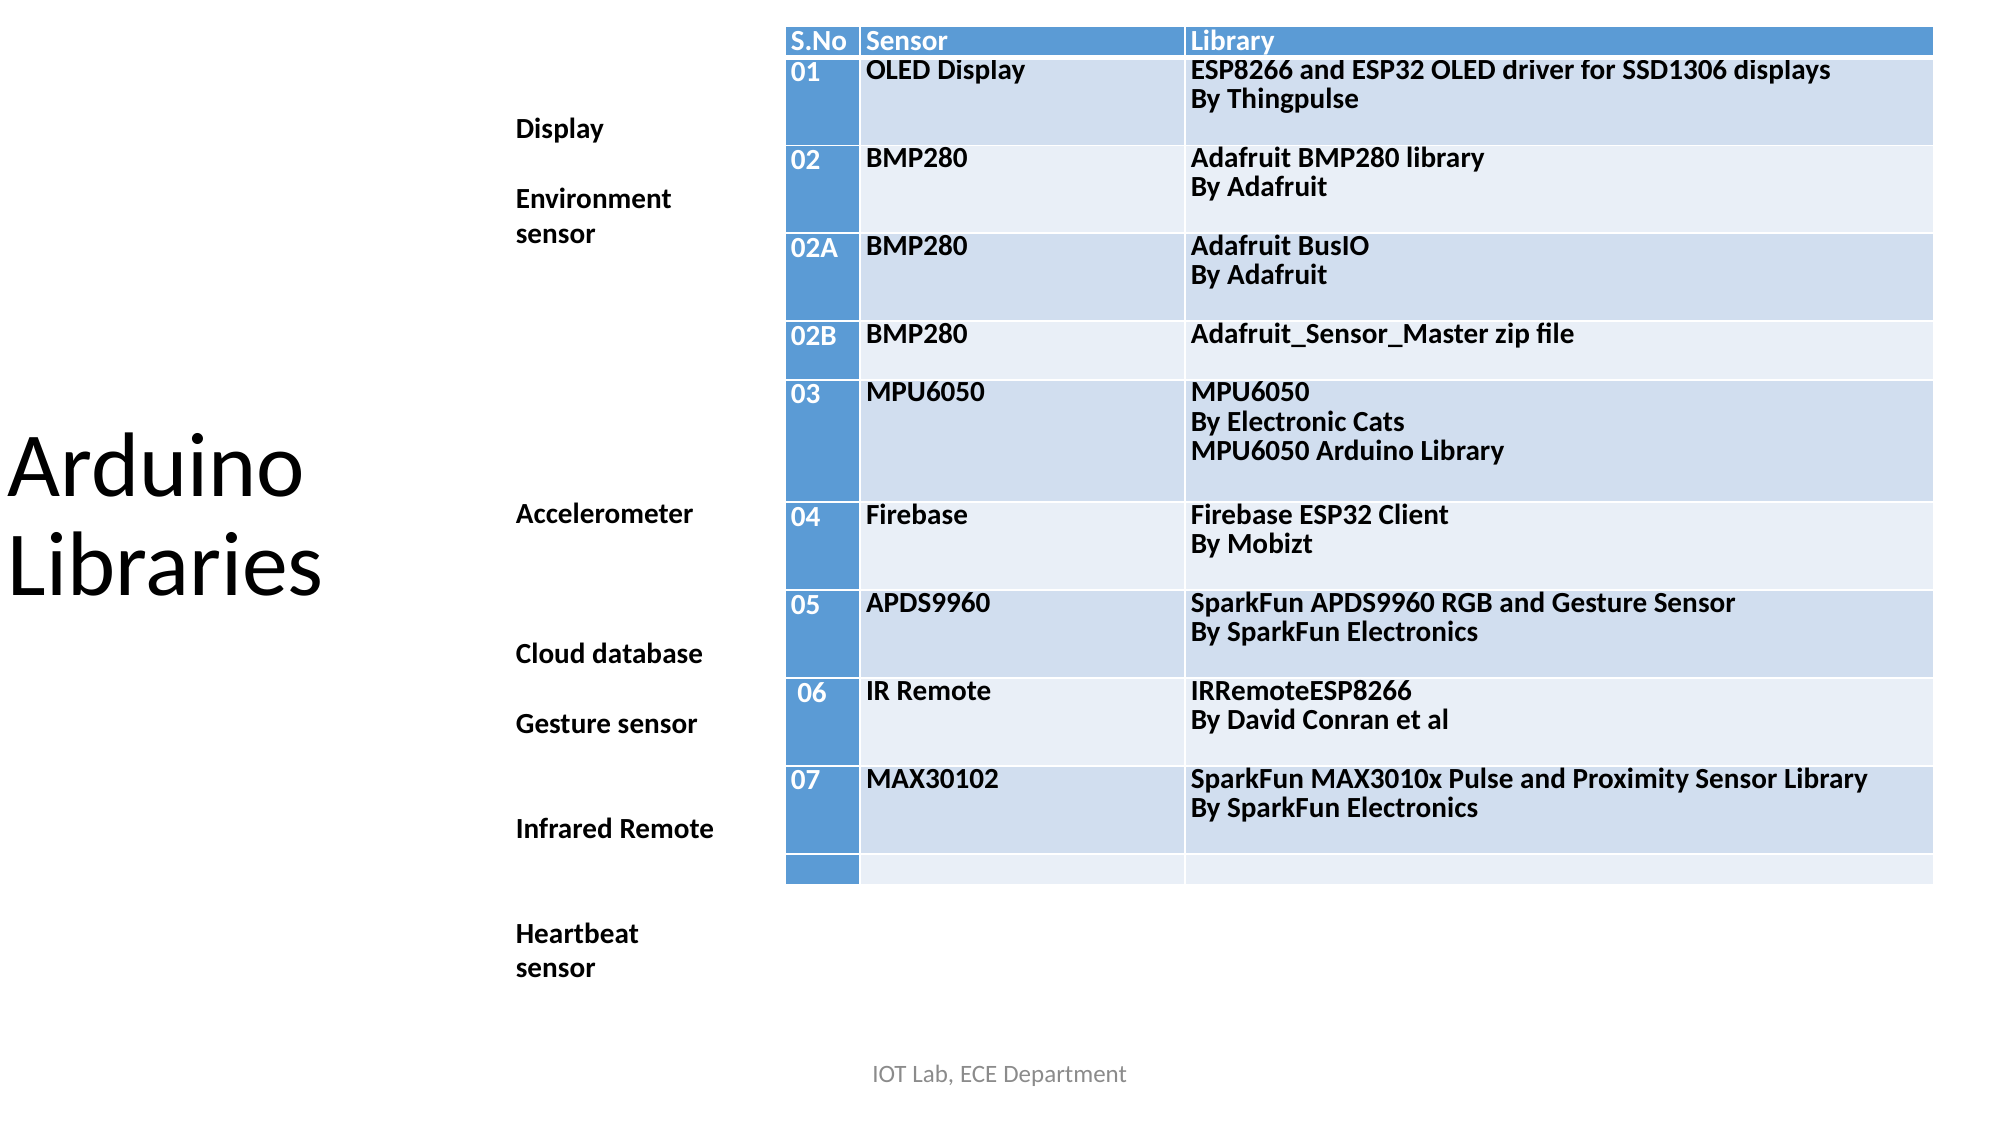

| S.No | Sensor | Library |
| --- | --- | --- |
| 01 | OLED Display | ESP8266 and ESP32 OLED driver for SSD1306 displays By Thingpulse |
| 02 | BMP280 | Adafruit BMP280 library By Adafruit |
| 02A | BMP280 | Adafruit BusIO By Adafruit |
| 02B | BMP280 | Adafruit\_Sensor\_Master zip file |
| 03 | MPU6050 | MPU6050 By Electronic Cats MPU6050 Arduino Library |
| 04 | Firebase | Firebase ESP32 Client By Mobizt |
| 05 | APDS9960 | SparkFun APDS9960 RGB and Gesture Sensor By SparkFun Electronics |
| 06 | IR Remote | IRRemoteESP8266 By David Conran et al |
| 07 | MAX30102 | SparkFun MAX3010x Pulse and Proximity Sensor Library By SparkFun Electronics |
|  |  |  |
Display

Environment sensor

Accelerometer

Cloud database

Gesture sensor

Infrared Remote

Heartbeat sensor

# Arduino Libraries
IOT Lab, ECE Department